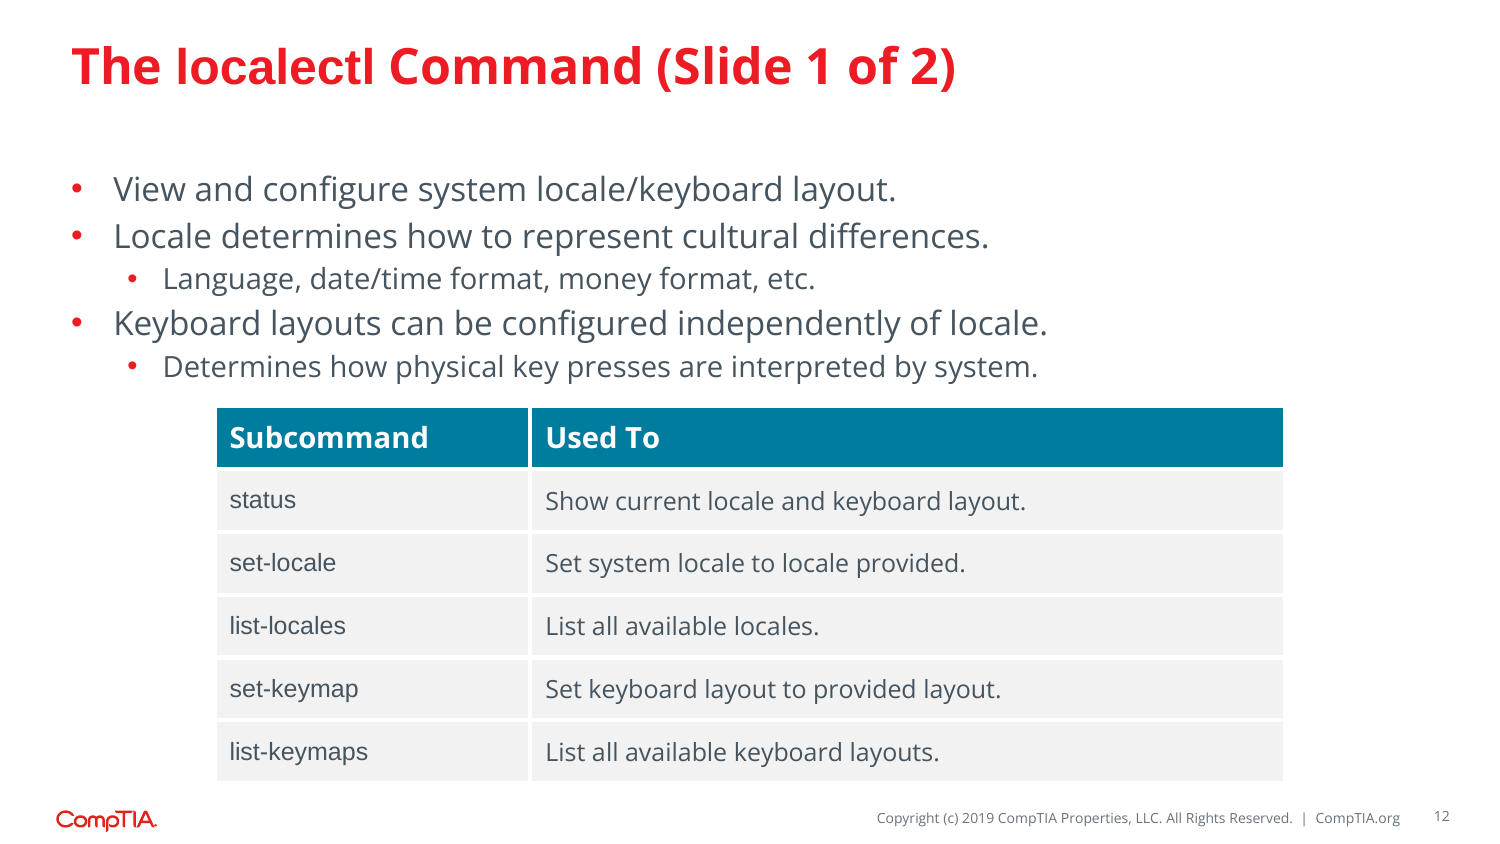

# The localectl Command (Slide 1 of 2)
View and configure system locale/keyboard layout.
Locale determines how to represent cultural differences.
Language, date/time format, money format, etc.
Keyboard layouts can be configured independently of locale.
Determines how physical key presses are interpreted by system.
| Subcommand | Used To |
| --- | --- |
| status | Show current locale and keyboard layout. |
| set-locale | Set system locale to locale provided. |
| list-locales | List all available locales. |
| set-keymap | Set keyboard layout to provided layout. |
| list-keymaps | List all available keyboard layouts. |
12